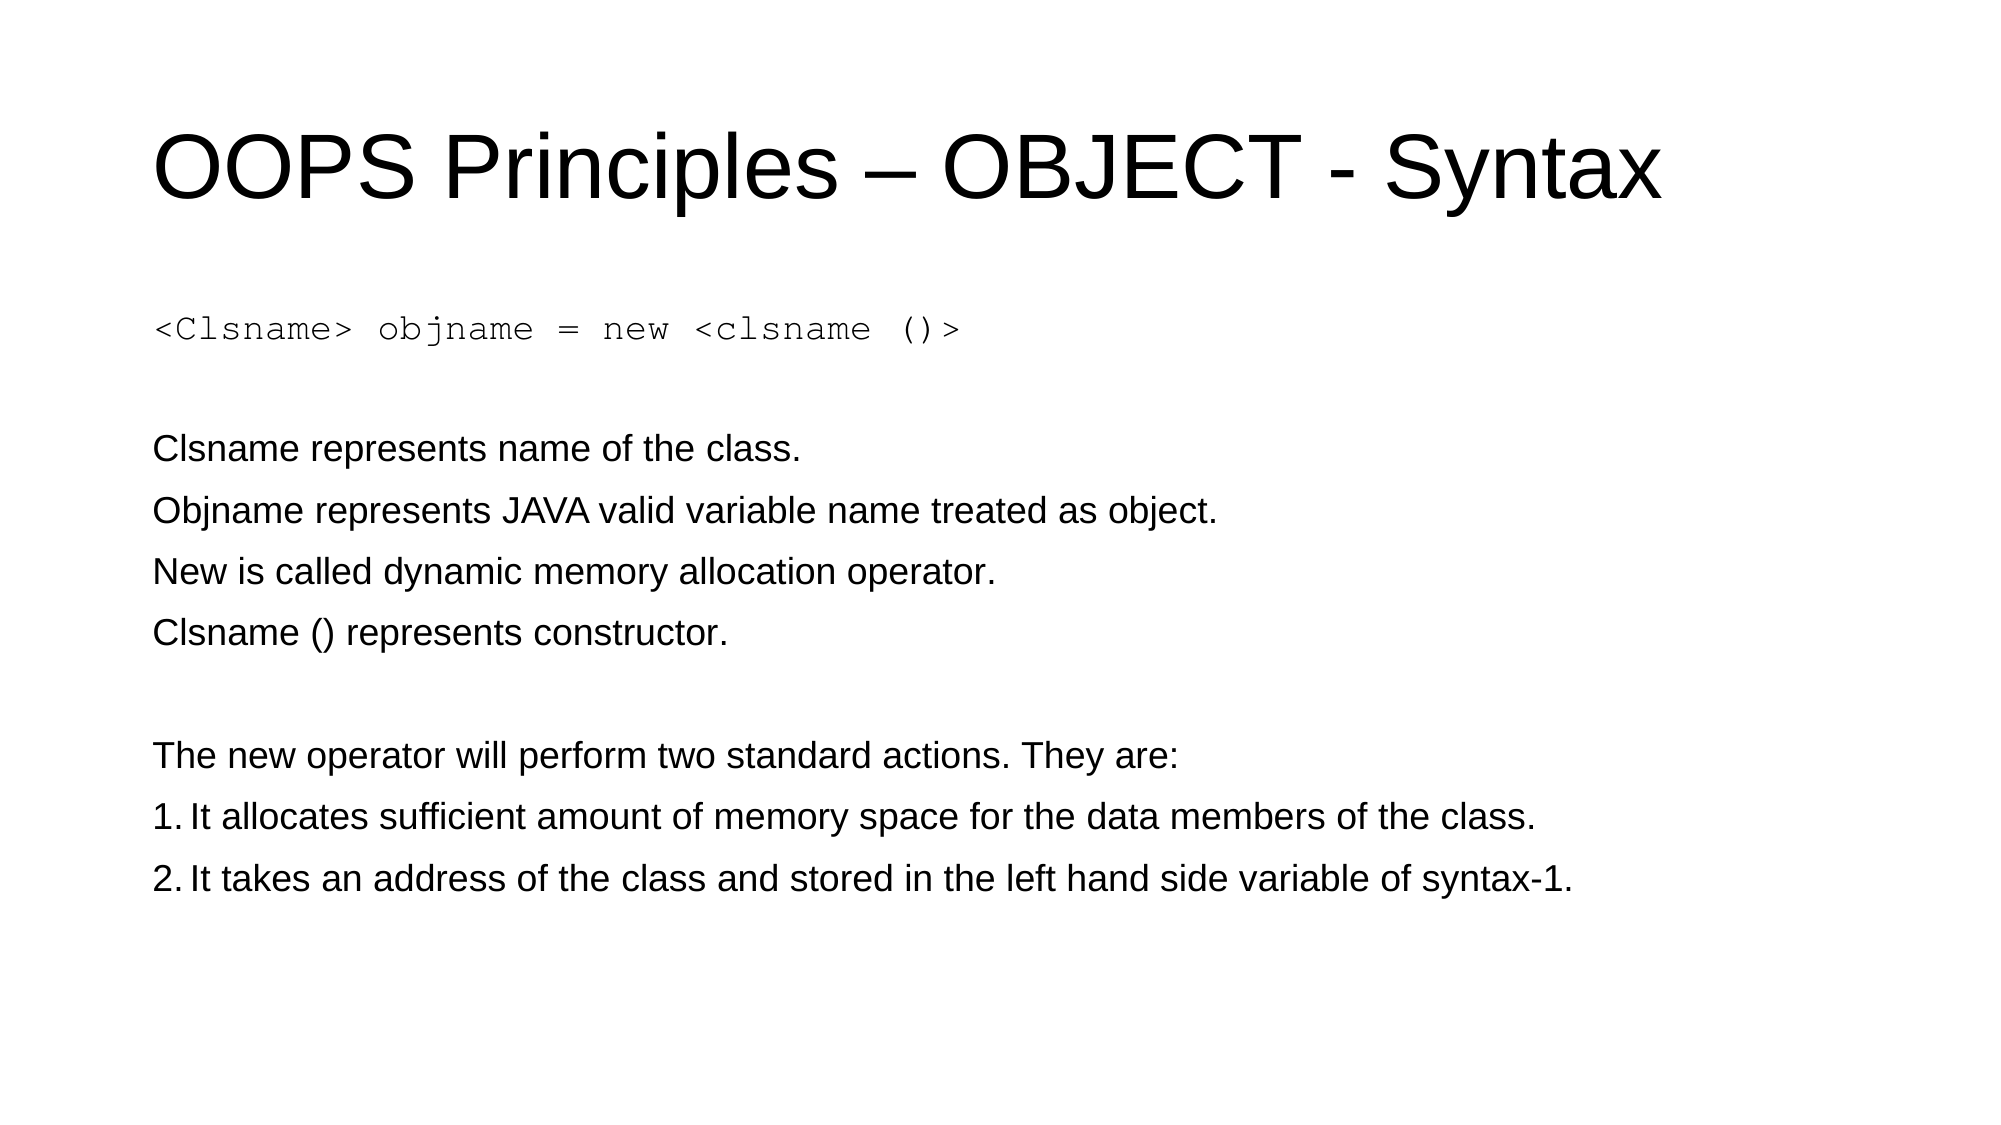

# OOPS Principles – OBJECT - Syntax
<Clsname> objname = new <clsname ()>

Clsname represents name of the class.
Objname represents JAVA valid variable name treated as object.
New is called dynamic memory allocation operator.
Clsname () represents constructor.

The new operator will perform two standard actions. They are:
It allocates sufficient amount of memory space for the data members of the class.
It takes an address of the class and stored in the left hand side variable of syntax-1.